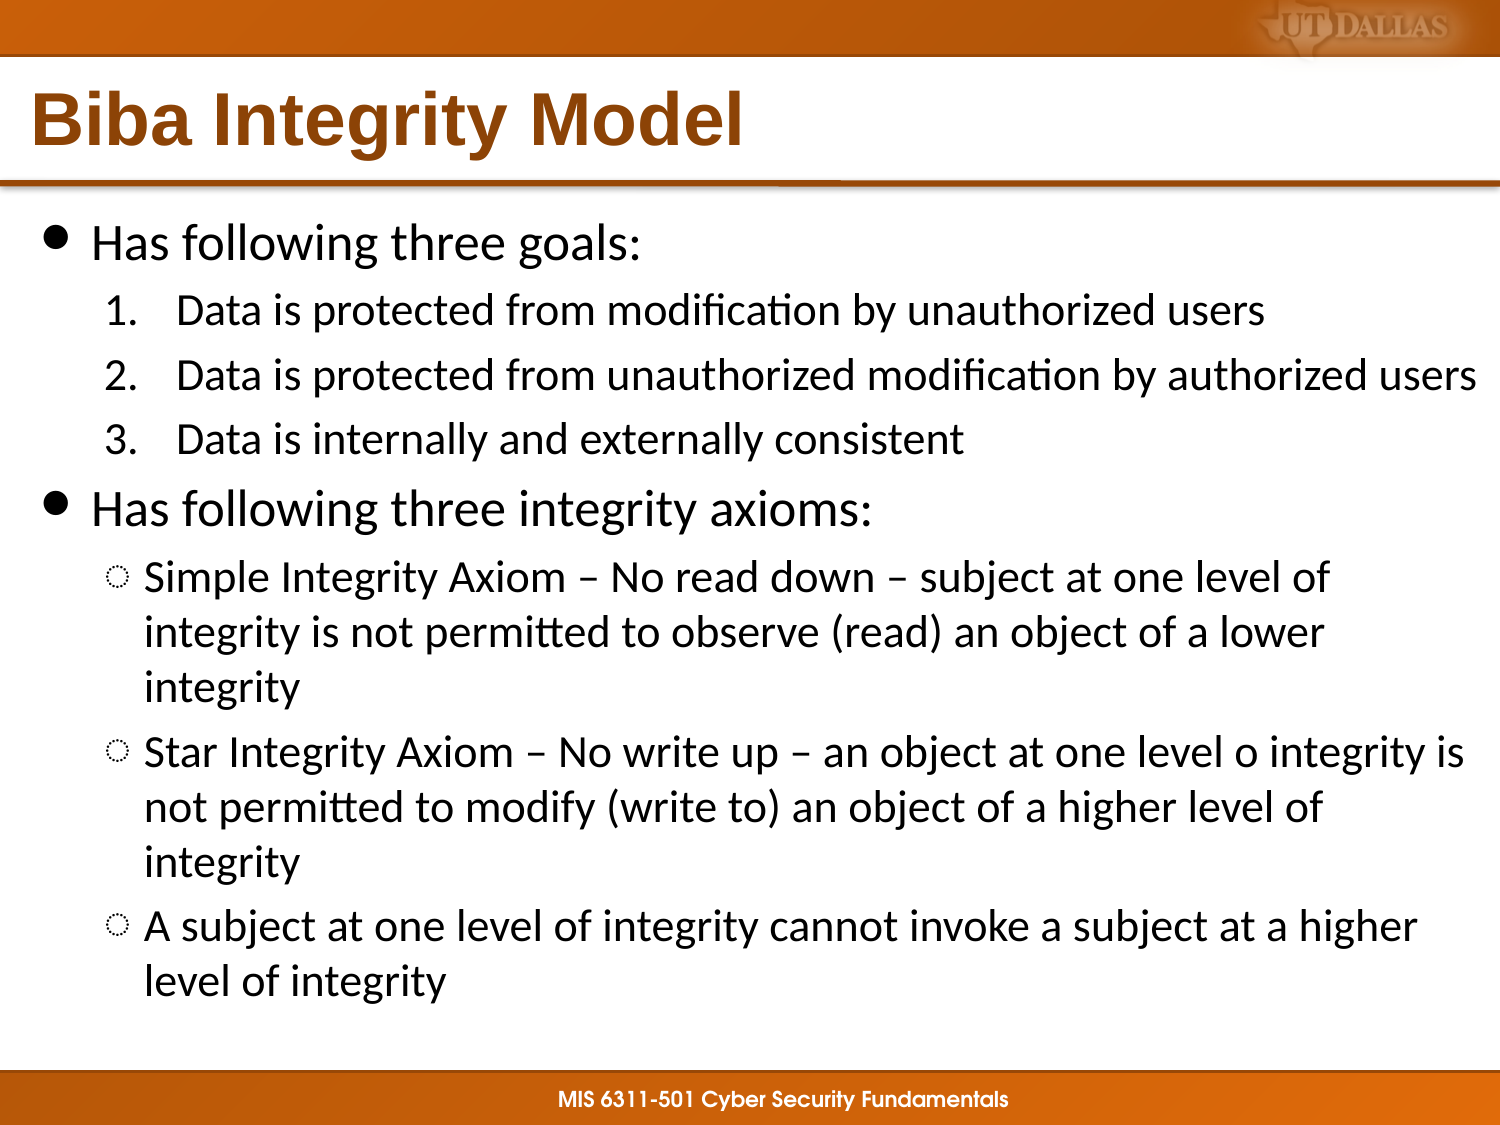

# Biba Integrity Model
Has following three goals:
Data is protected from modification by unauthorized users
Data is protected from unauthorized modification by authorized users
Data is internally and externally consistent
Has following three integrity axioms:
Simple Integrity Axiom – No read down – subject at one level of integrity is not permitted to observe (read) an object of a lower integrity
Star Integrity Axiom – No write up – an object at one level o integrity is not permitted to modify (write to) an object of a higher level of integrity
A subject at one level of integrity cannot invoke a subject at a higher level of integrity